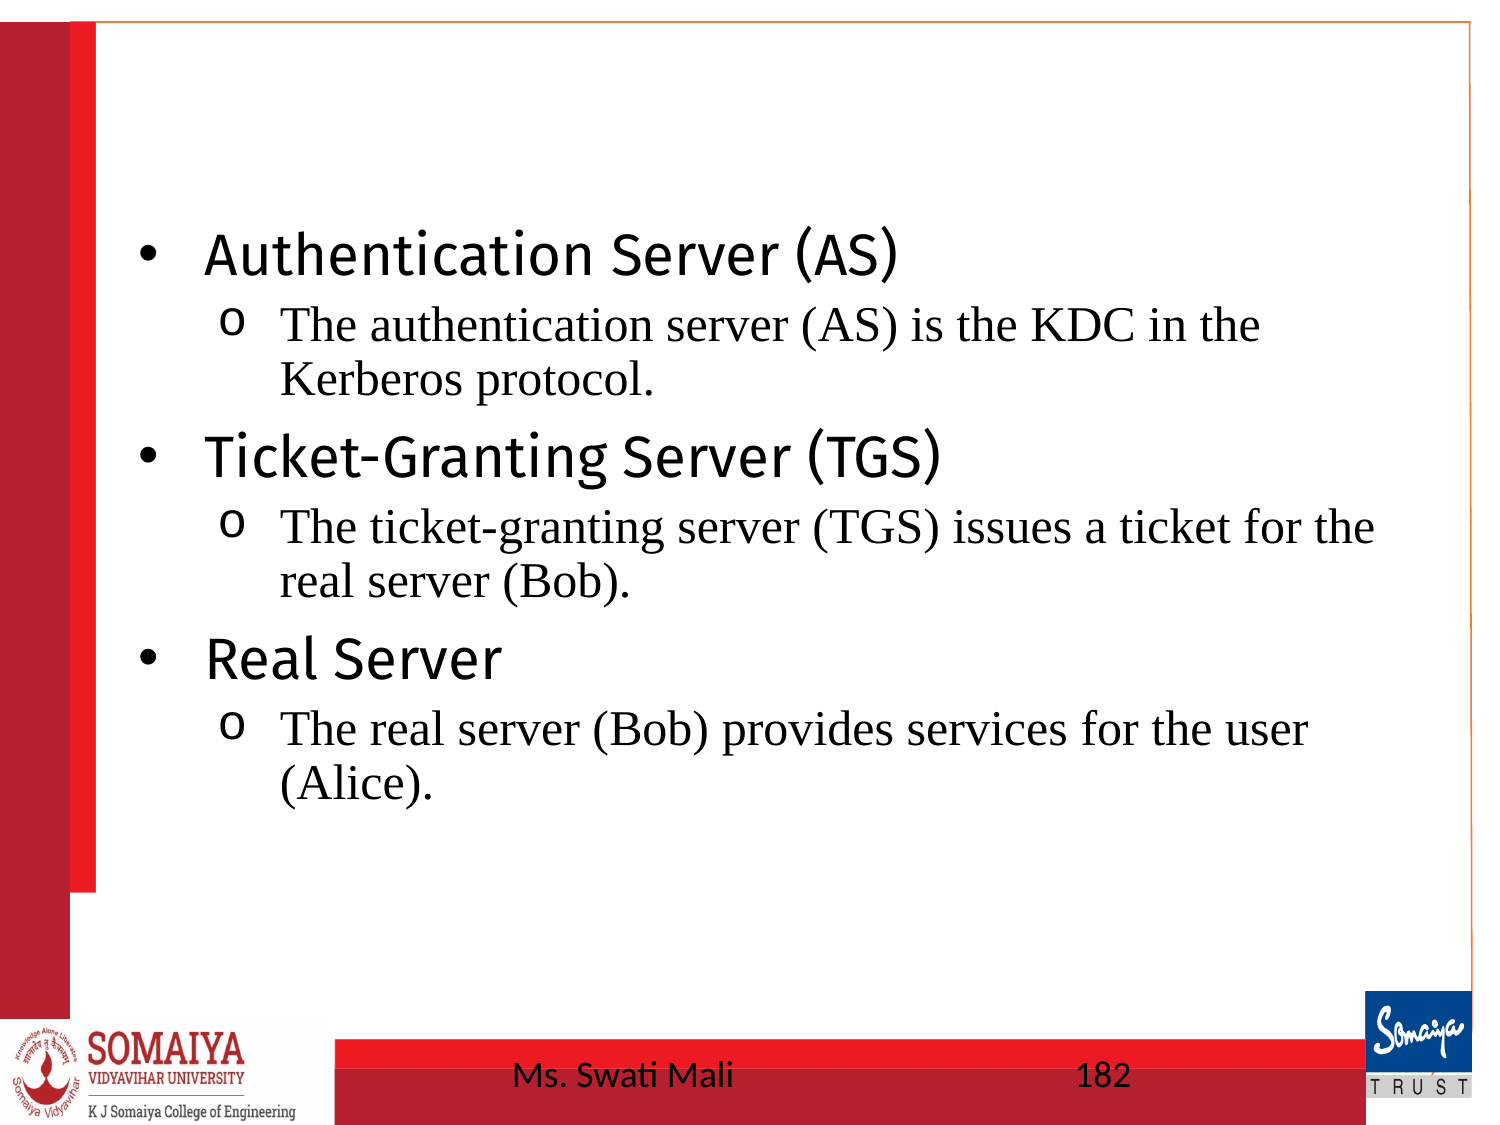

#
Authentication Server (AS)
The authentication server (AS) is the KDC in the Kerberos protocol.
Ticket-Granting Server (TGS)
The ticket-granting server (TGS) issues a ticket for the real server (Bob).
Real Server
The real server (Bob) provides services for the user (Alice).

Ms. Swati Mali
182